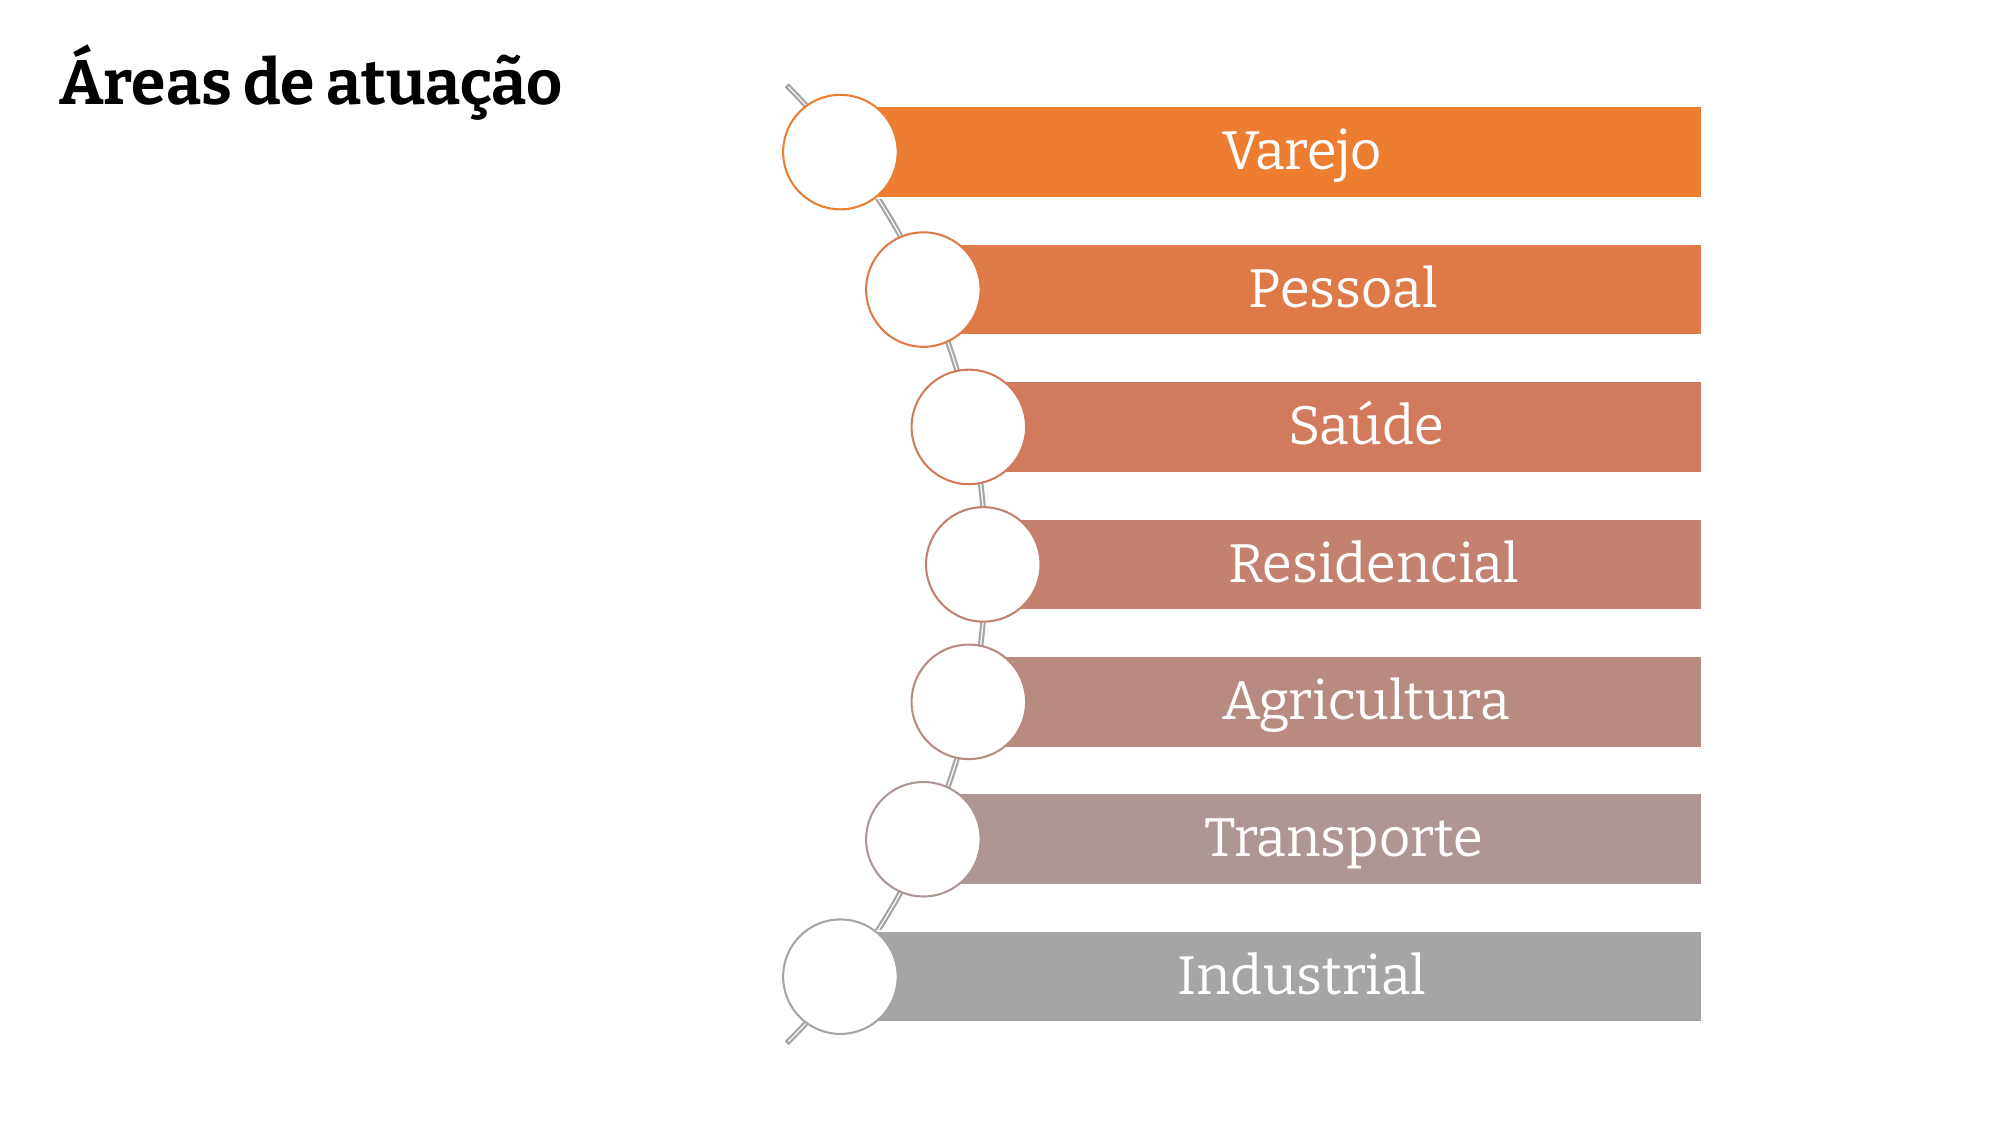

Áreas de atuação
Varejo
Pessoal
Saúde
Residencial
Agricultura
Transporte
Industrial